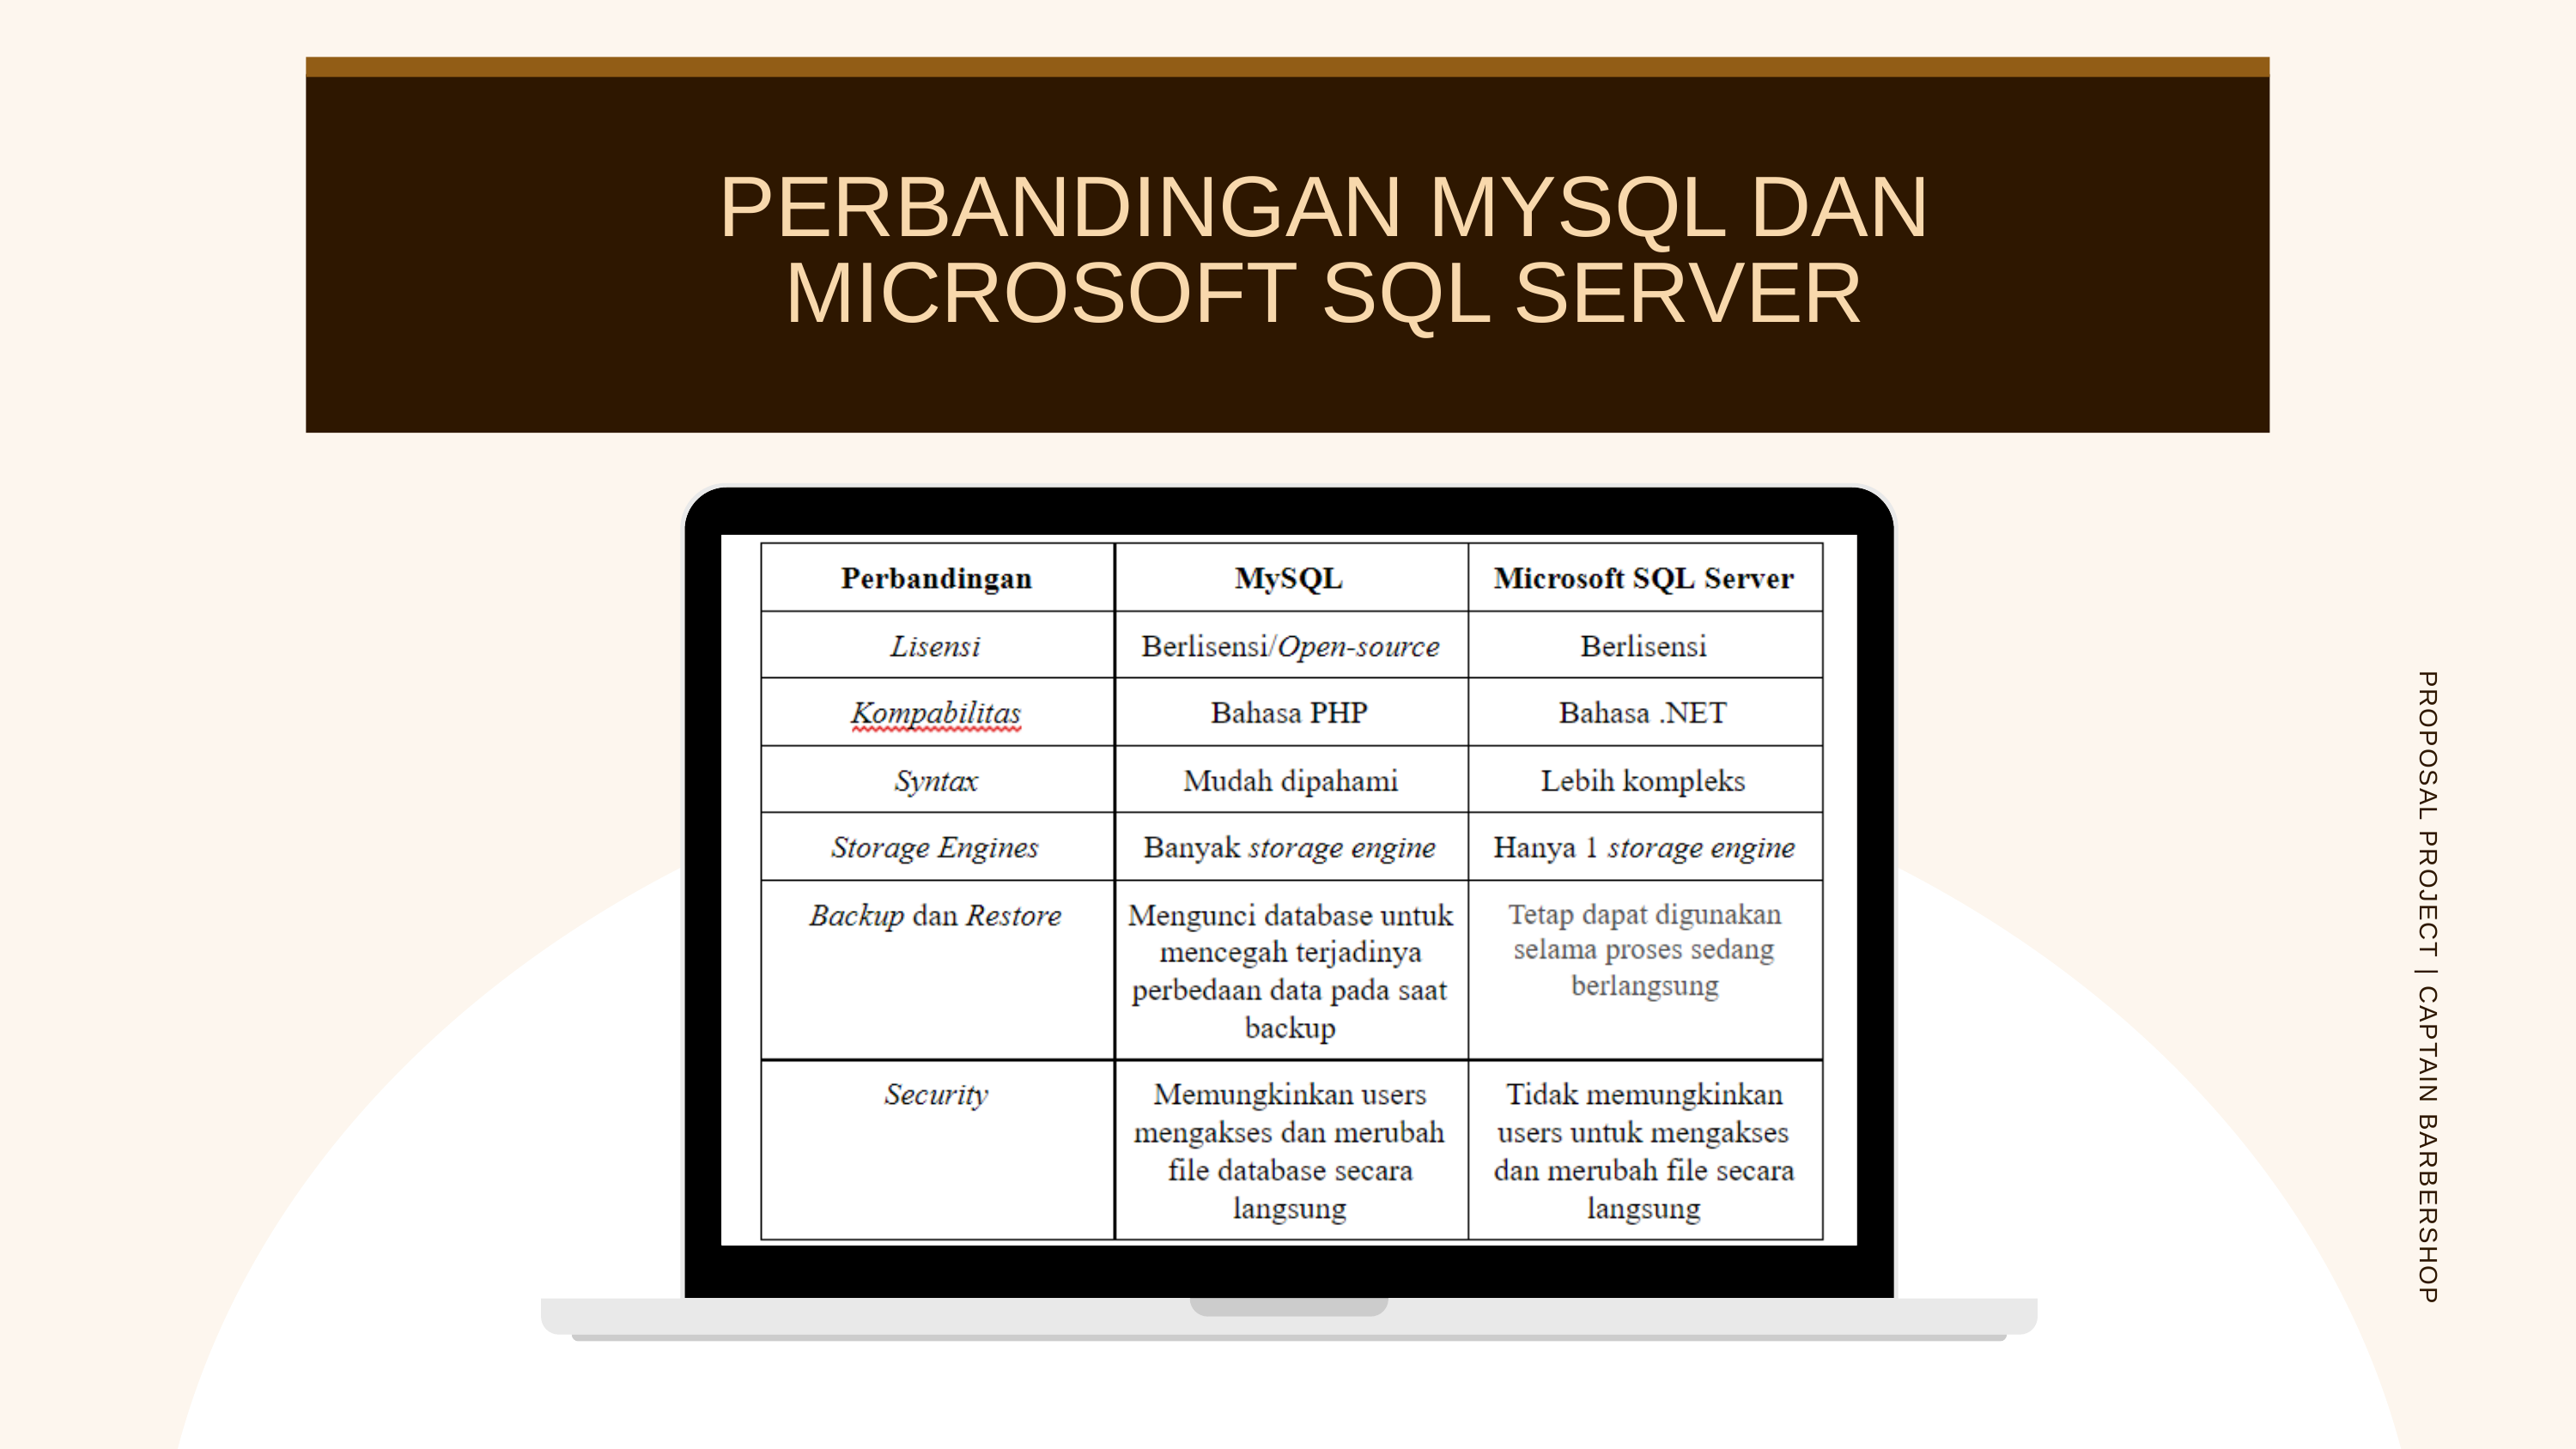

PERBANDINGAN MYSQL DAN MICROSOFT SQL SERVER

PROPOSAL PROJECT | CAPTAIN BARBERSHOP